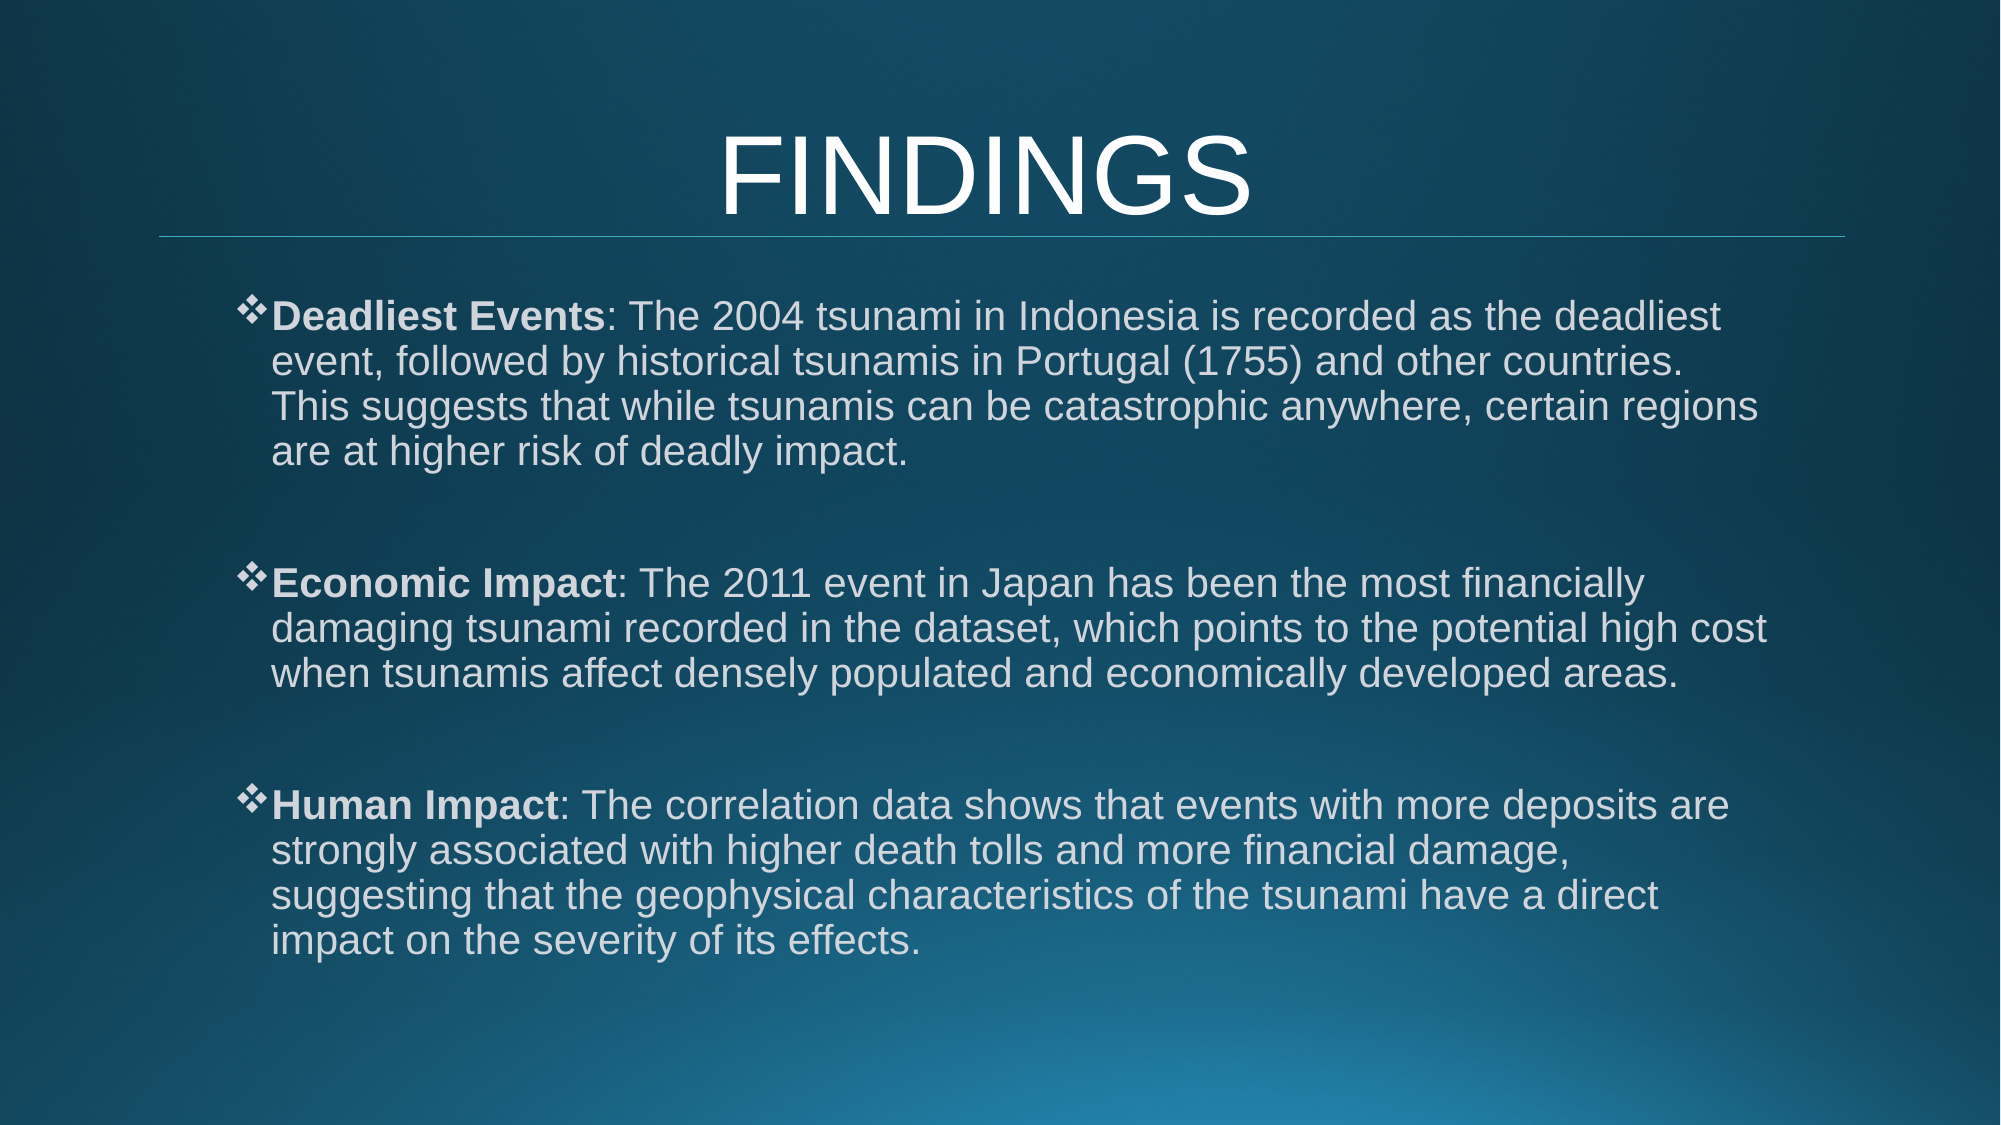

# FINDINGS
Deadliest Events: The 2004 tsunami in Indonesia is recorded as the deadliest event, followed by historical tsunamis in Portugal (1755) and other countries. This suggests that while tsunamis can be catastrophic anywhere, certain regions are at higher risk of deadly impact.

Economic Impact: The 2011 event in Japan has been the most financially damaging tsunami recorded in the dataset, which points to the potential high cost when tsunamis affect densely populated and economically developed areas.

Human Impact: The correlation data shows that events with more deposits are strongly associated with higher death tolls and more financial damage, suggesting that the geophysical characteristics of the tsunami have a direct impact on the severity of its effects.